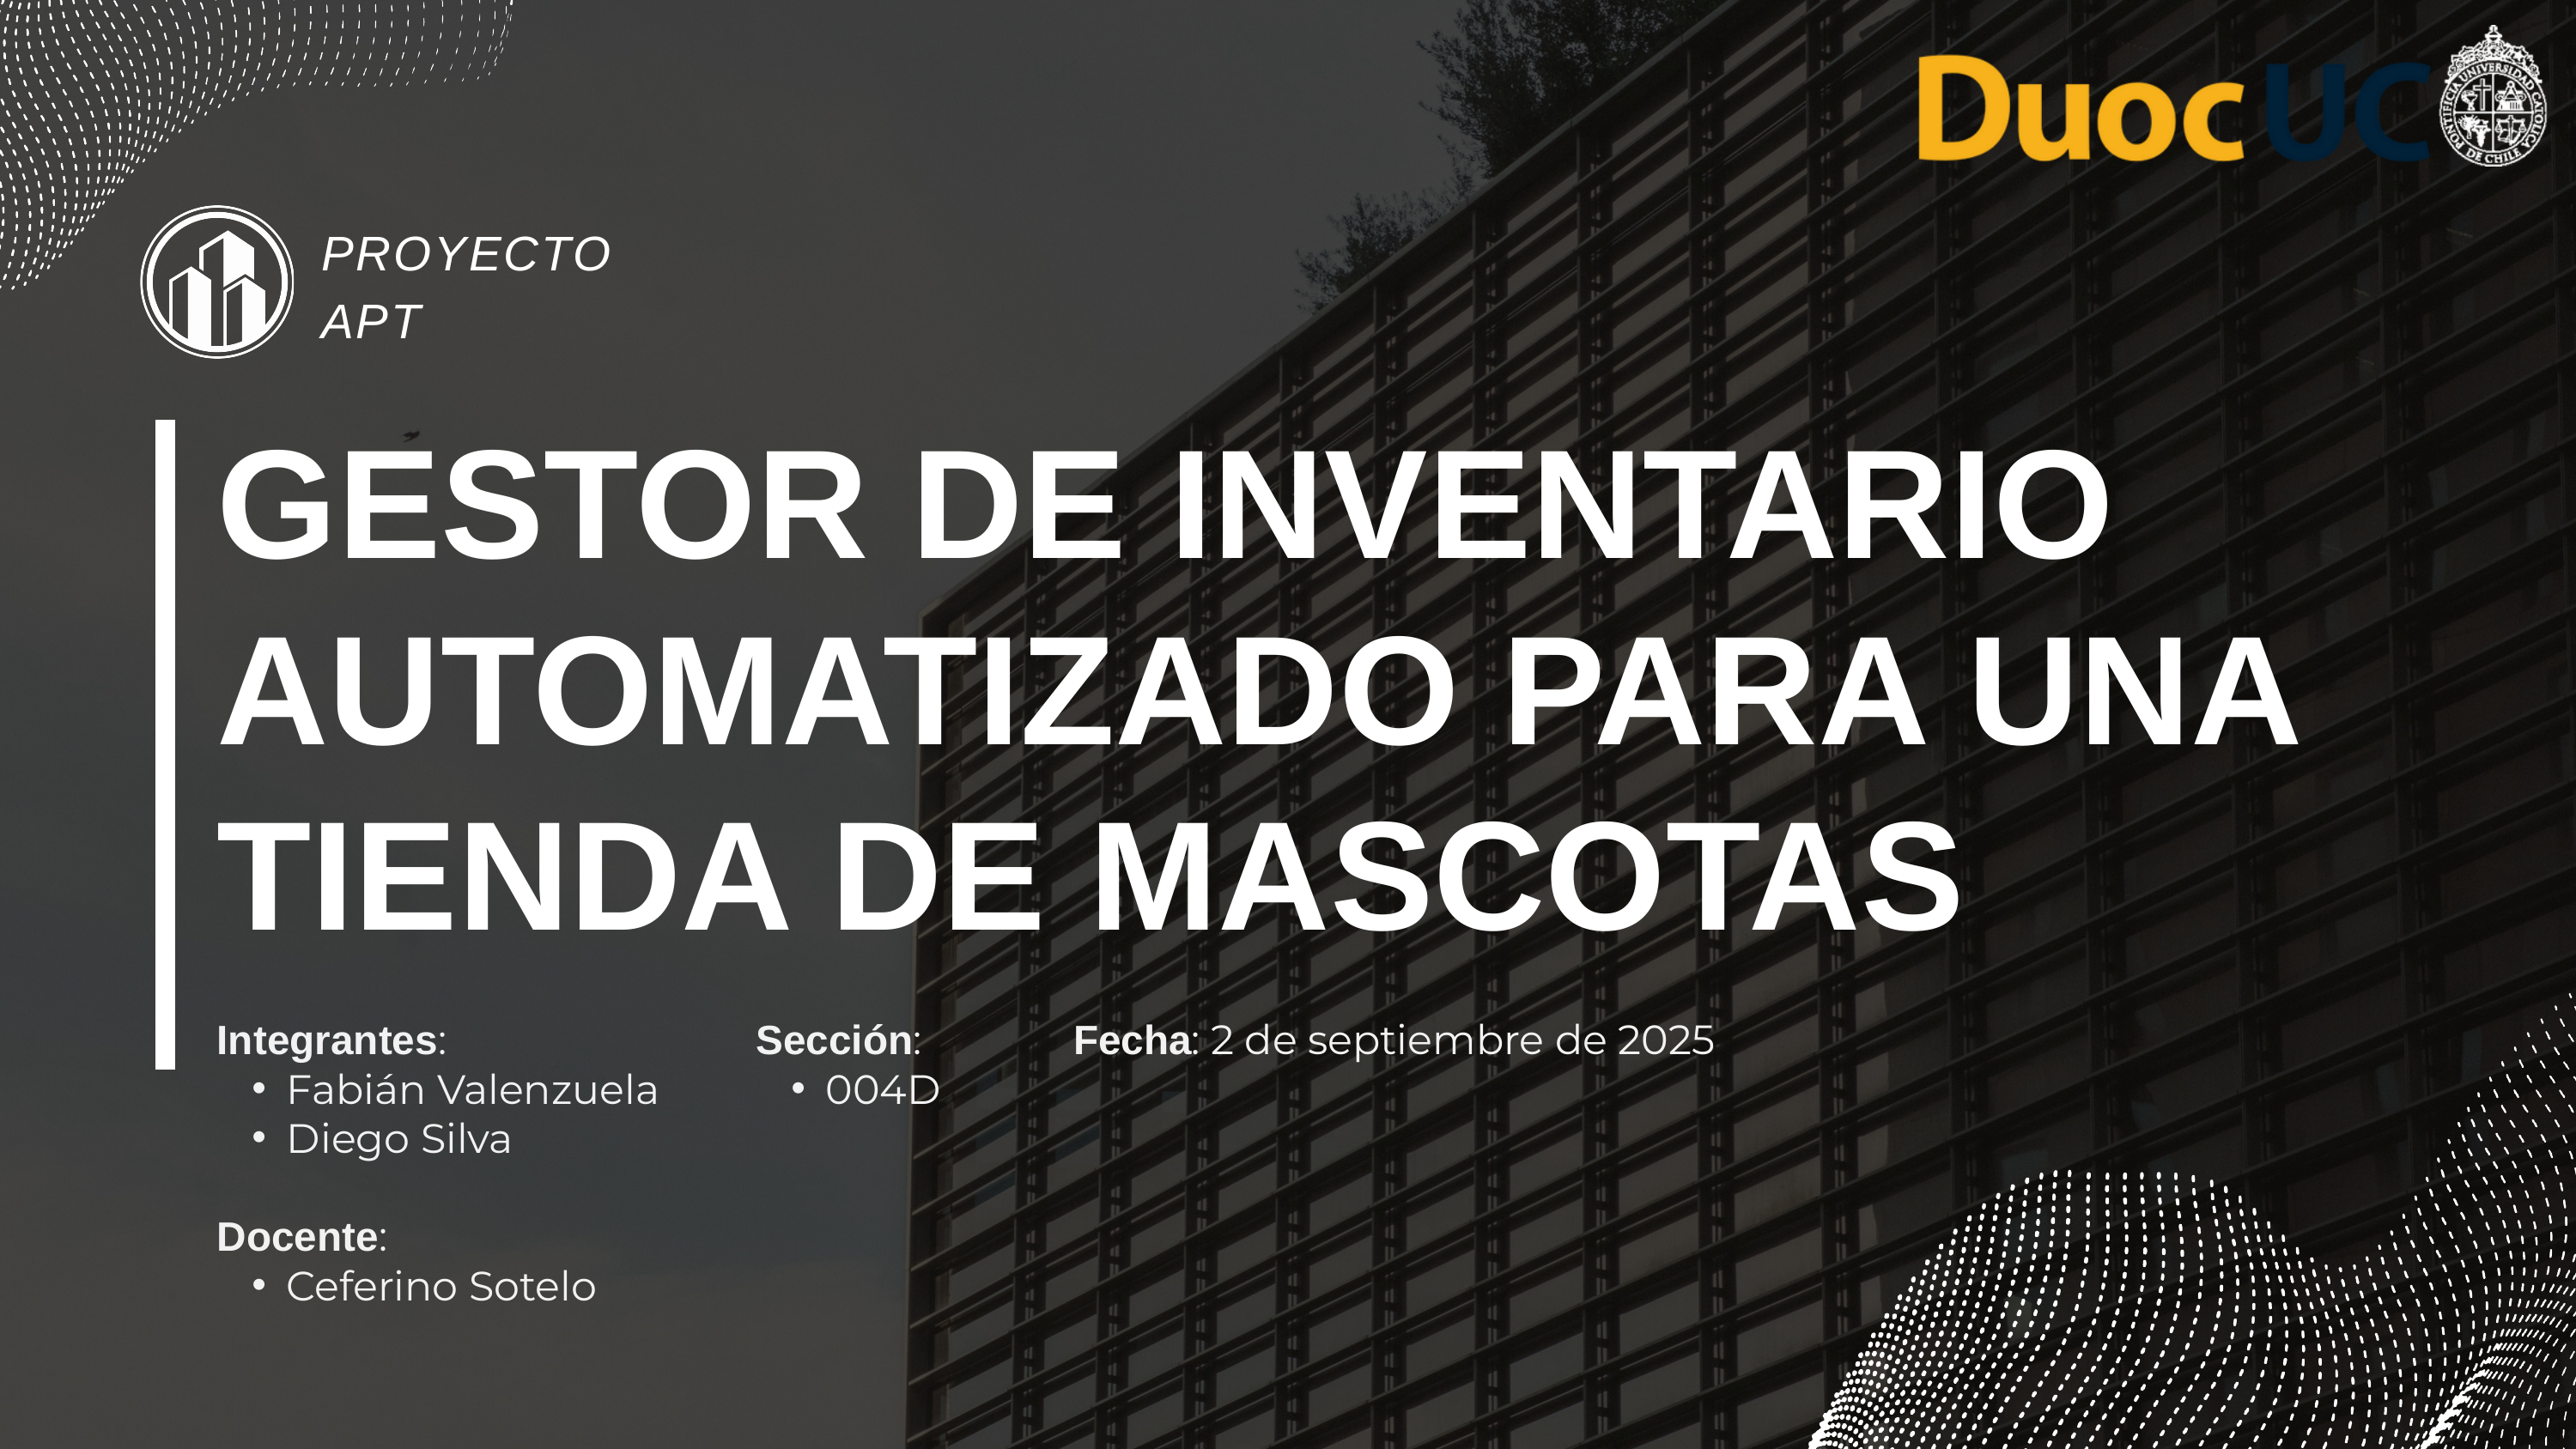

PROYECTO APT
GESTOR DE INVENTARIO AUTOMATIZADO PARA UNA TIENDA DE MASCOTAS

Integrantes:
Fabián Valenzuela
Diego Silva

Docente:
Ceferino Sotelo
Sección:
004D
Fecha: 2 de septiembre de 2025